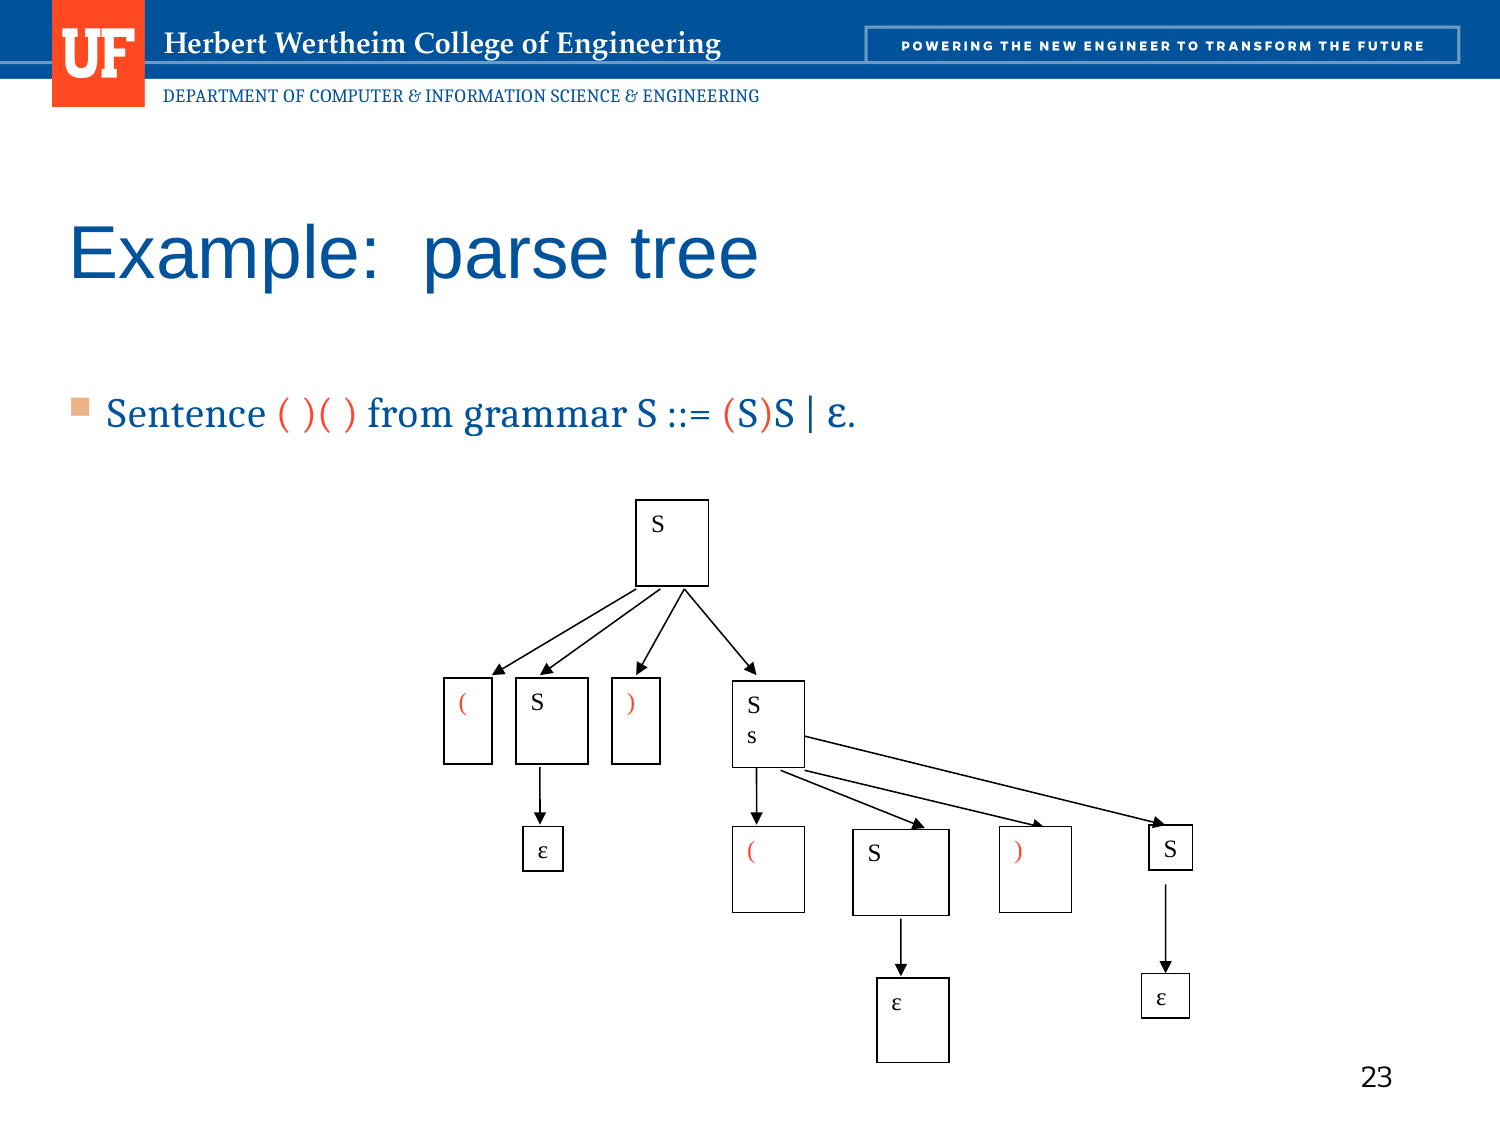

# Example:  parse tree
Sentence ( )( ) from grammar S ::= (S)S | ε.

S

(
S
)
S
s

S
ε
(
)
S

ε
ε
23